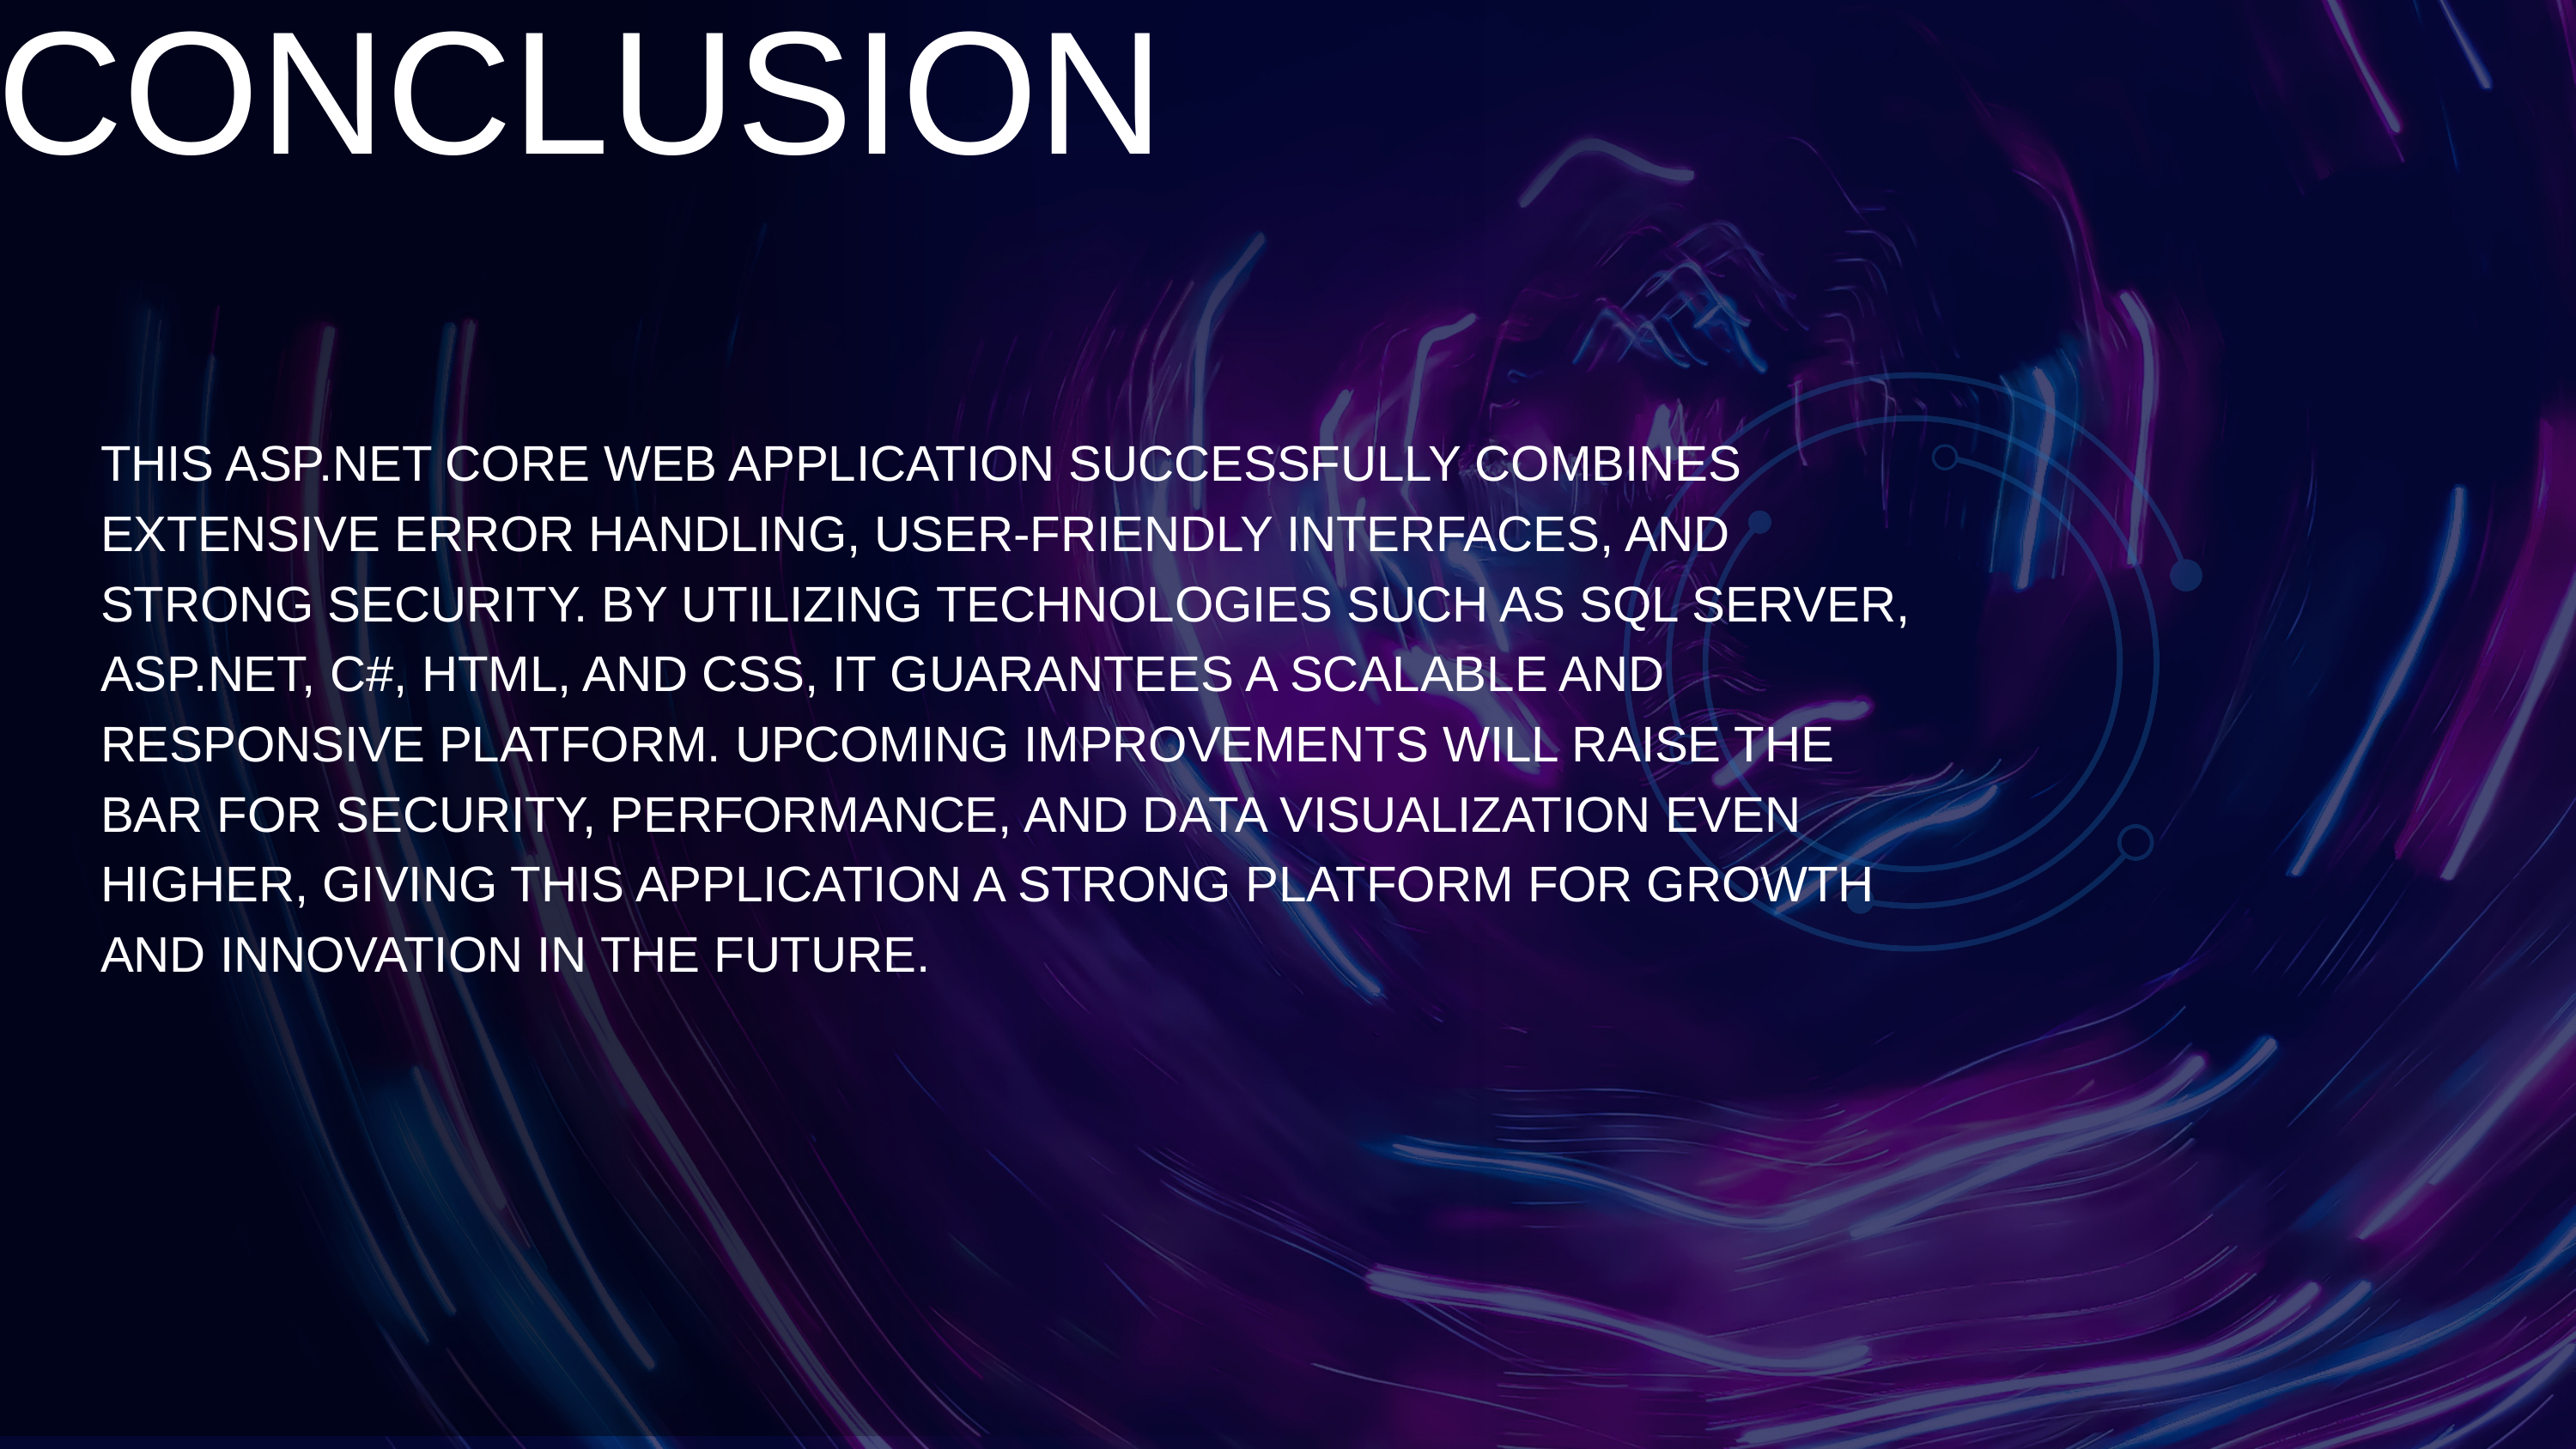

CONCLUSION

THIS ASP.NET CORE WEB APPLICATION SUCCESSFULLY COMBINES EXTENSIVE ERROR HANDLING, USER-FRIENDLY INTERFACES, AND STRONG SECURITY. BY UTILIZING TECHNOLOGIES SUCH AS SQL SERVER, ASP.NET, C#, HTML, AND CSS, IT GUARANTEES A SCALABLE AND RESPONSIVE PLATFORM. UPCOMING IMPROVEMENTS WILL RAISE THE BAR FOR SECURITY, PERFORMANCE, AND DATA VISUALIZATION EVEN HIGHER, GIVING THIS APPLICATION A STRONG PLATFORM FOR GROWTH AND INNOVATION IN THE FUTURE.